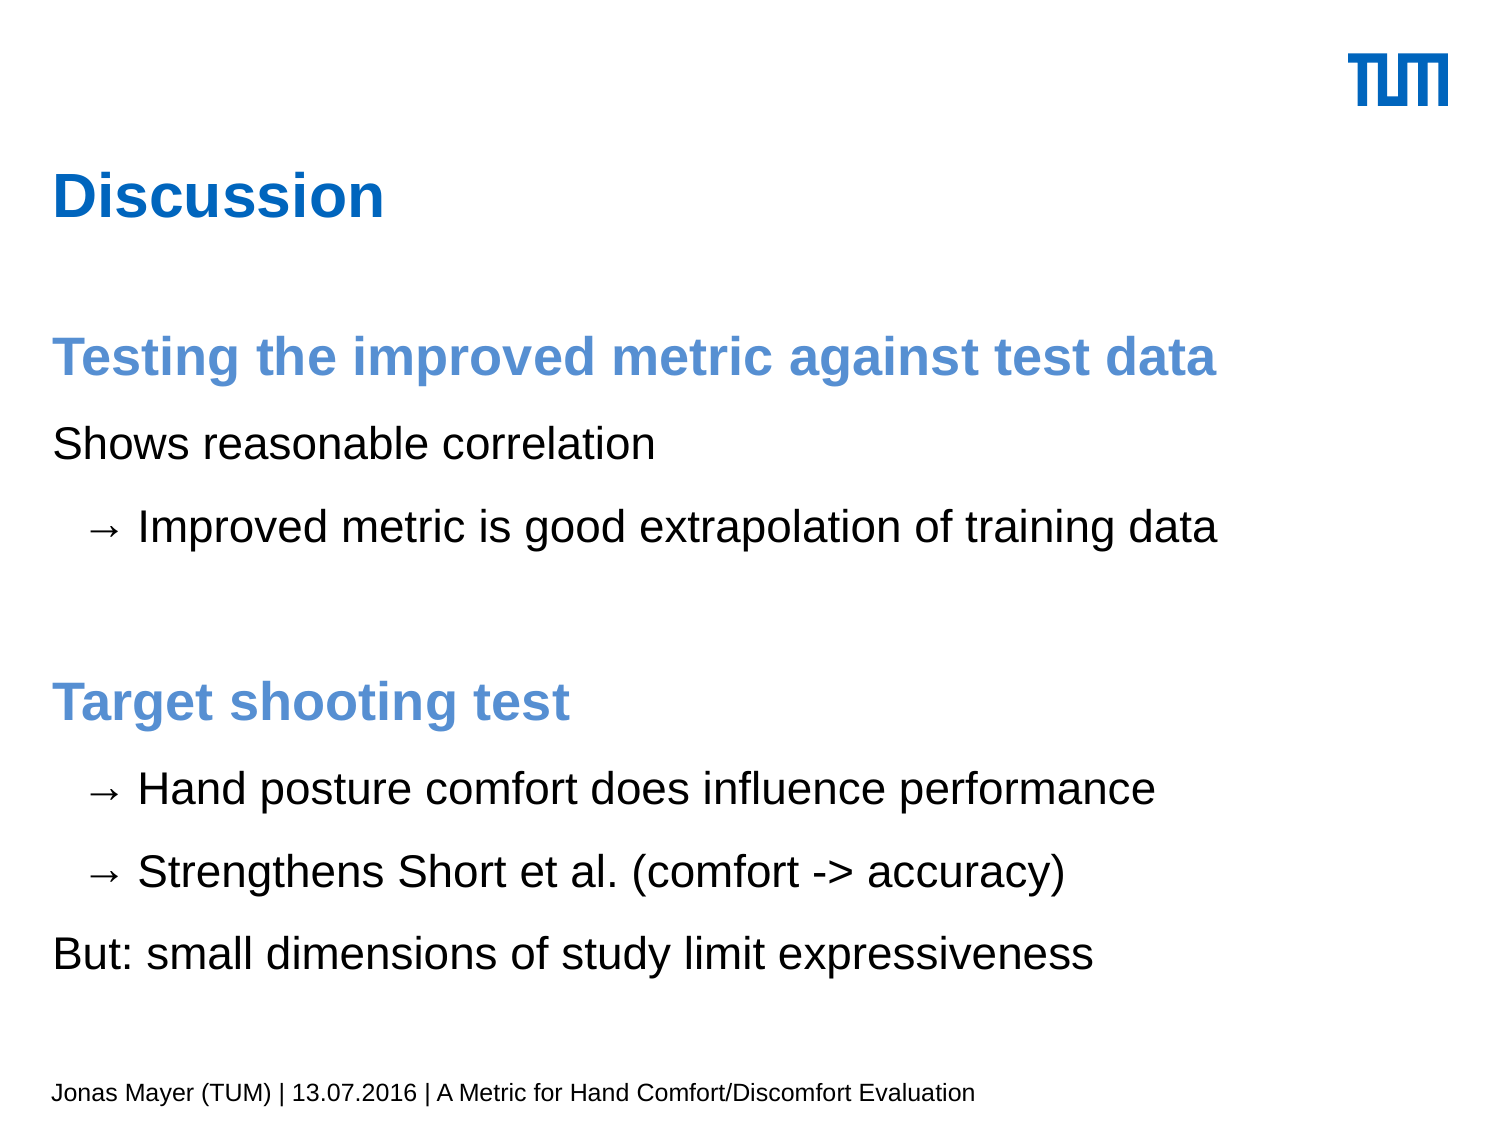

# Discussion
Testing the improved metric against test data
Shows reasonable correlation
Improved metric is good extrapolation of training data

Target shooting test
Hand posture comfort does influence performance
Strengthens Short et al. (comfort -> accuracy)
But: small dimensions of study limit expressiveness
Jonas Mayer (TUM) | 13.07.2016 | A Metric for Hand Comfort/Discomfort Evaluation